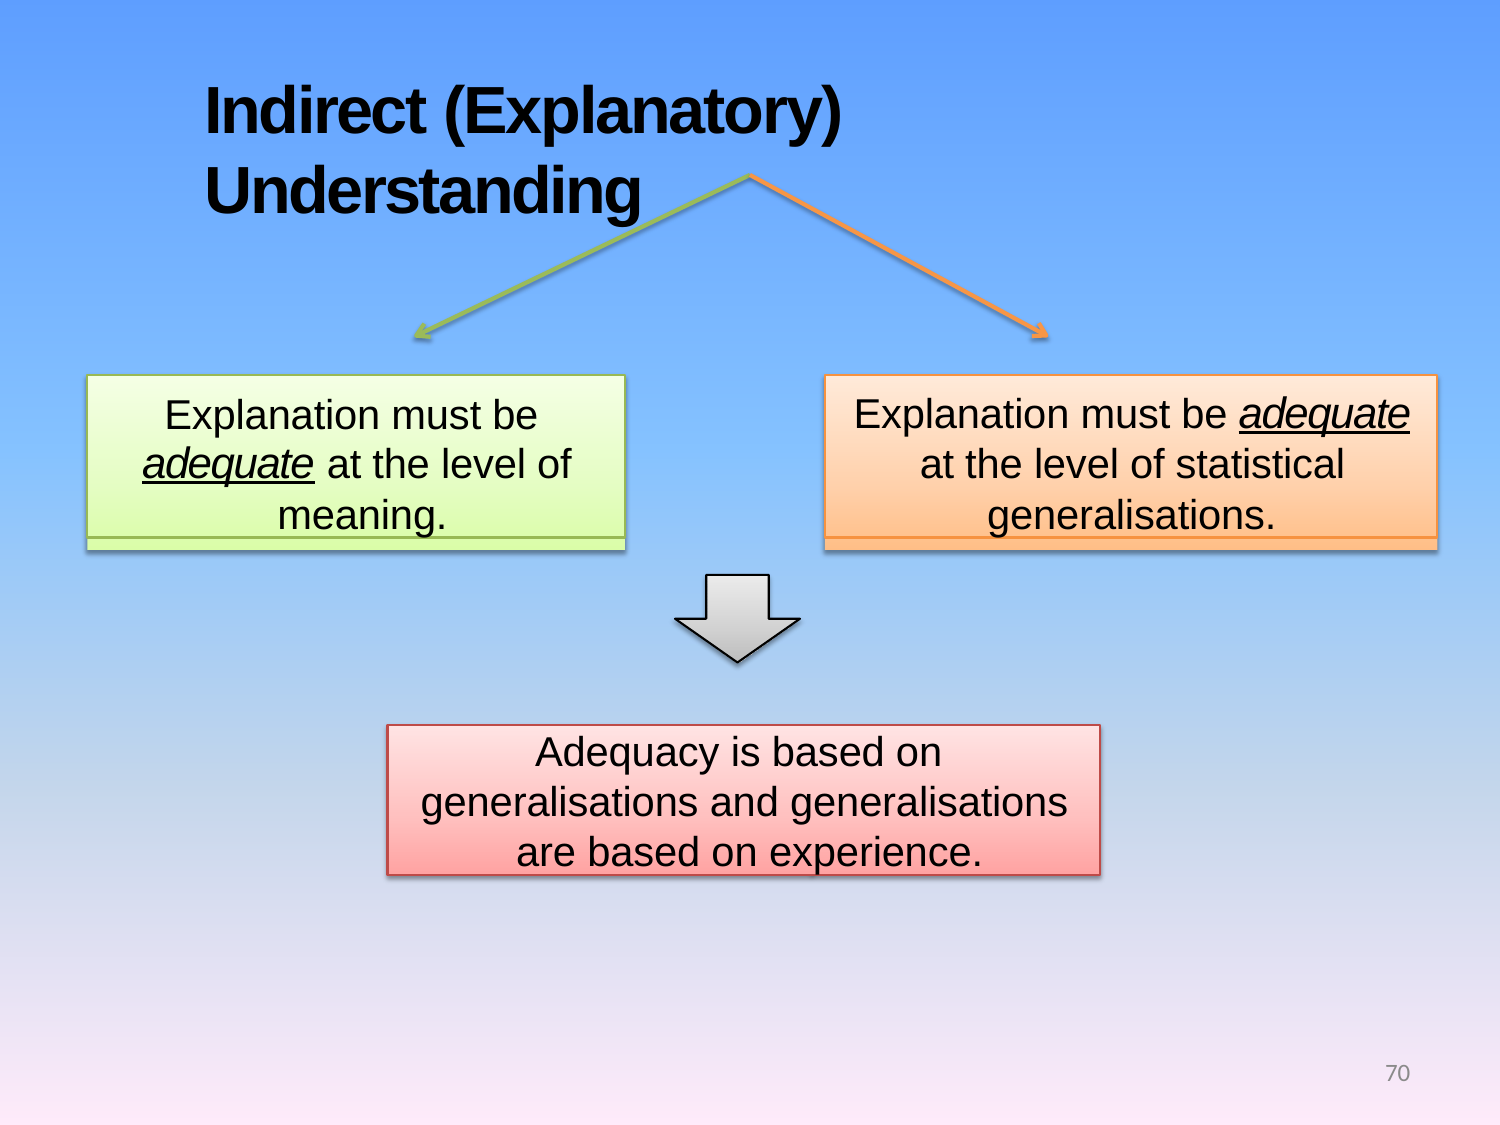

# Indirect (Explanatory) Understanding

Explanation must be  adequate at the level of  meaning.

Explanation must be adequate  at the level of statistical  generalisations.

Adequacy is based on  generalisations and generalisations  are based on experience.
70